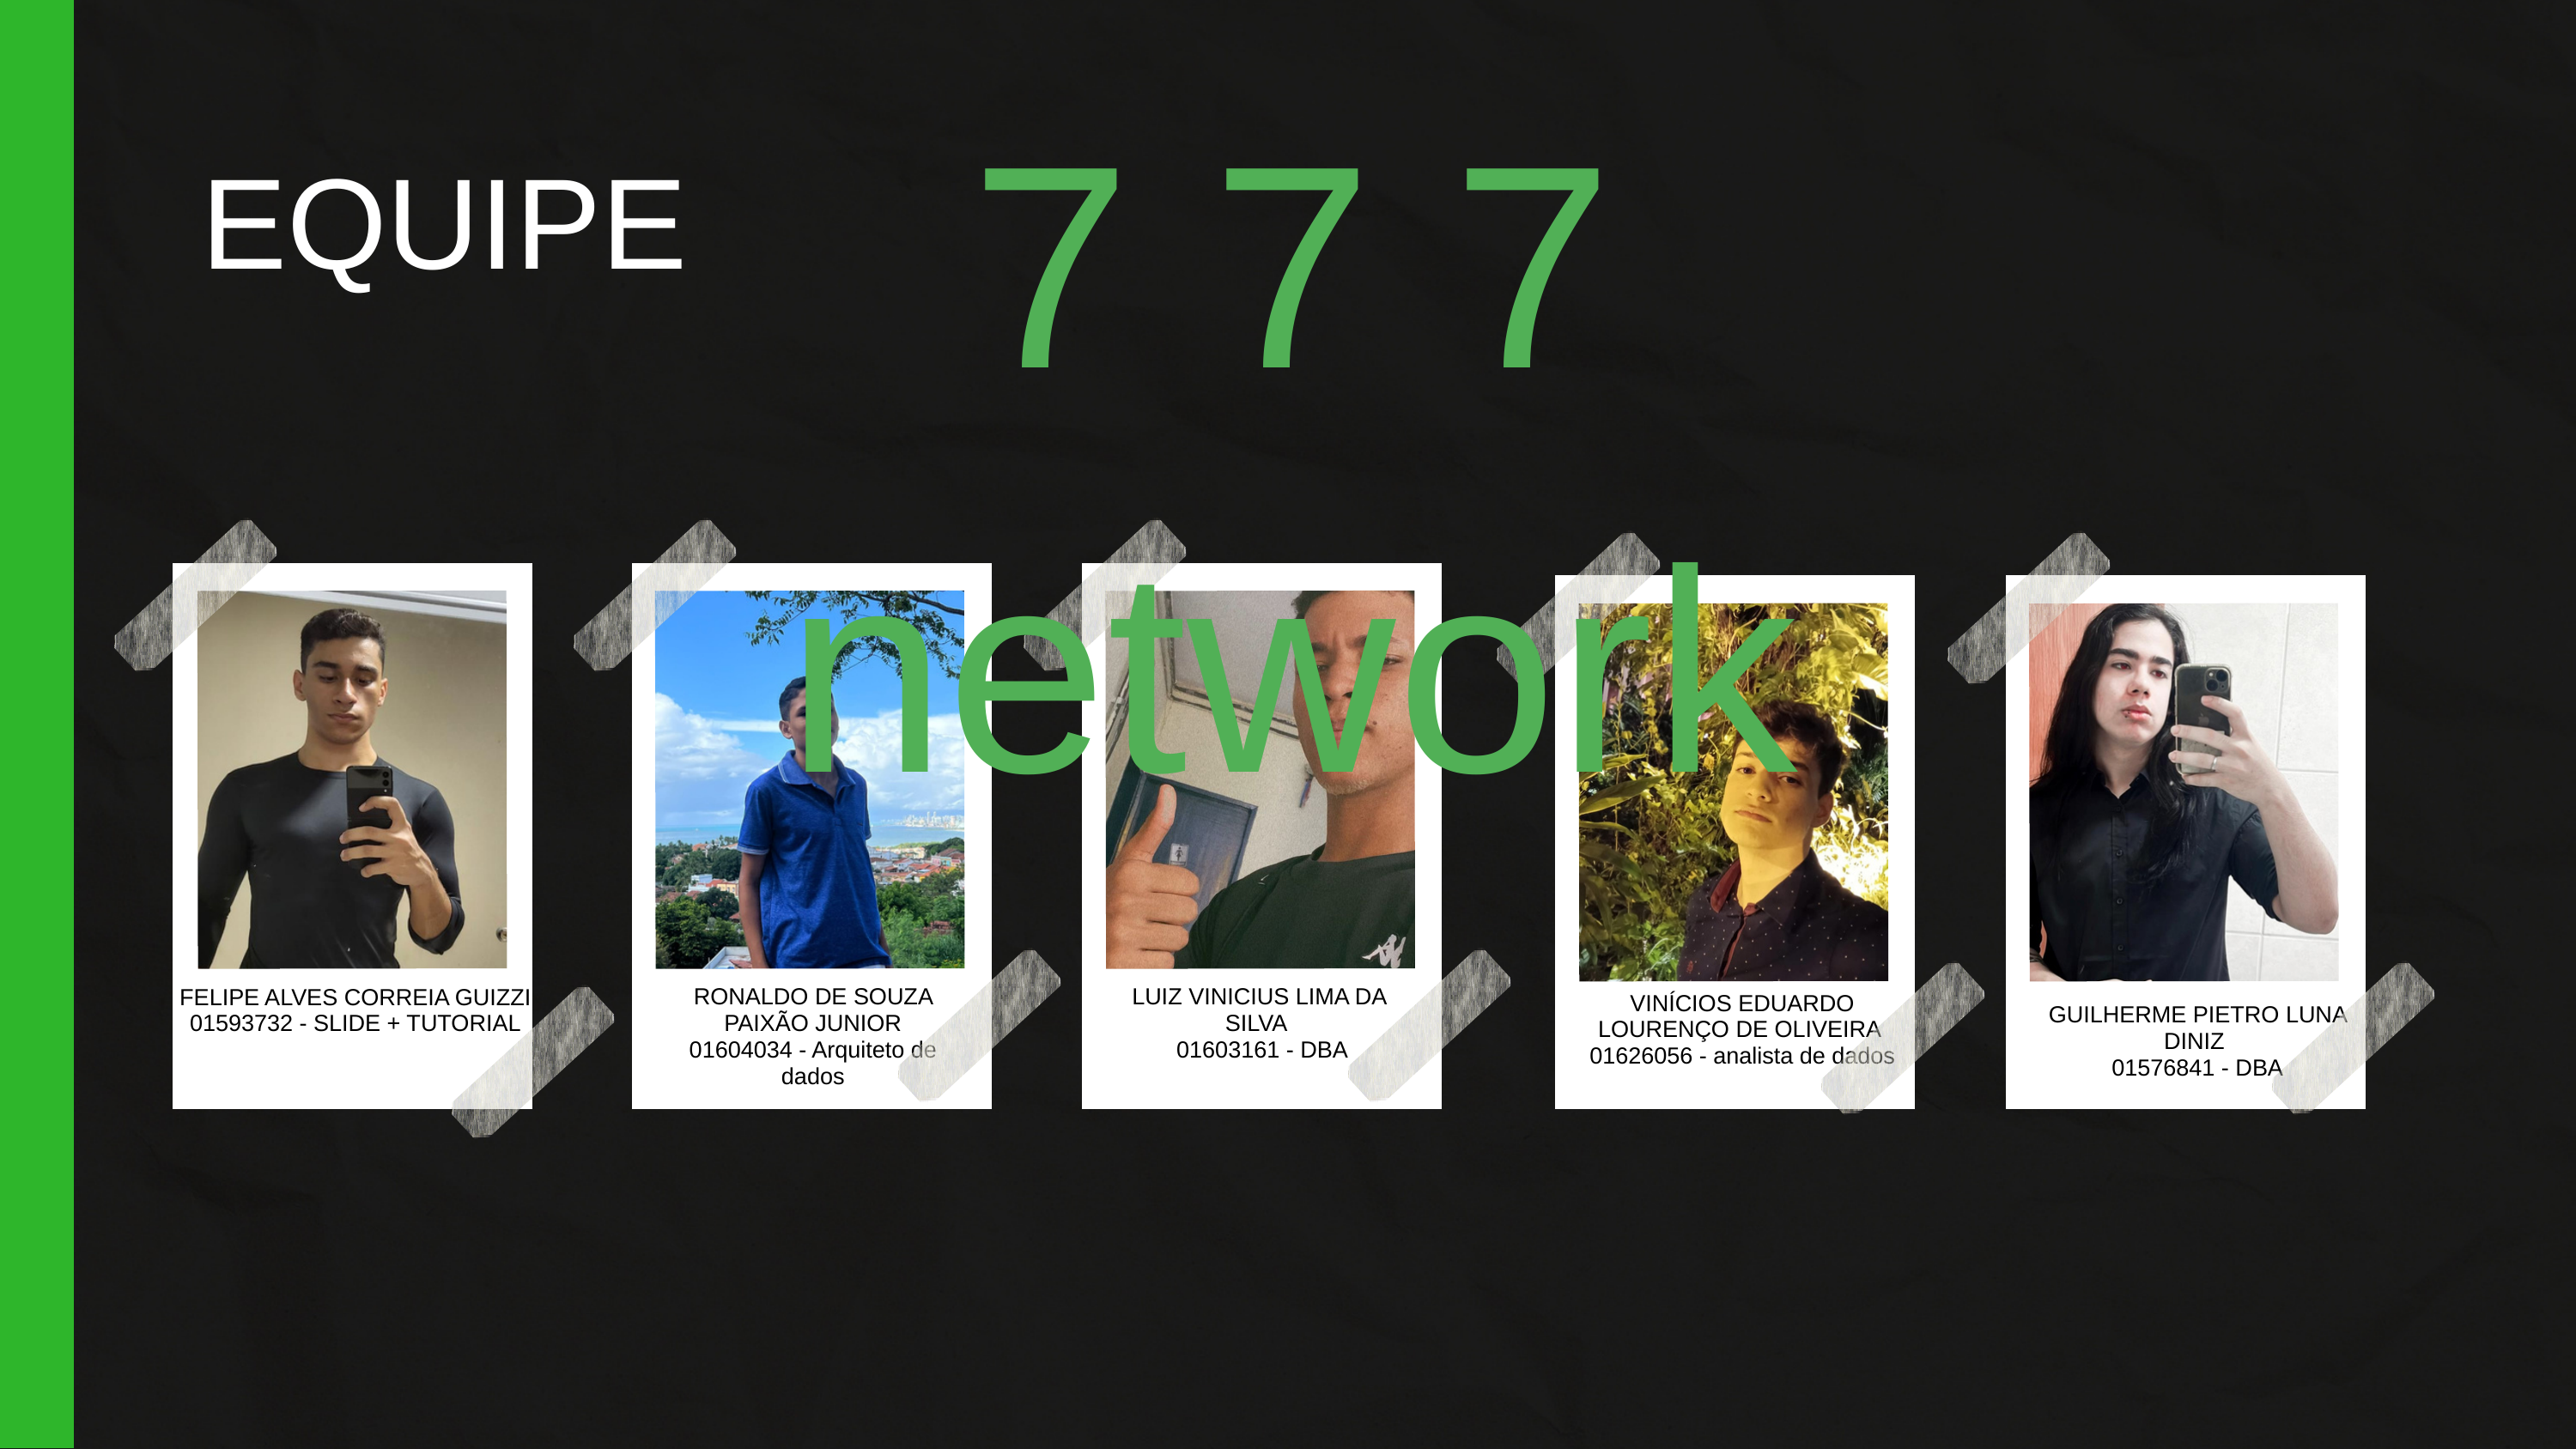

7 7 7 network
EQUIPE

LUIZ VINICIUS LIMA DA SILVA
 01603161 - DBA

RONALDO DE SOUZA PAIXÃO JUNIOR
01604034 - Arquiteto de dados

FELIPE ALVES CORREIA GUIZZI
01593732 - SLIDE + TUTORIAL

VINÍCIOS EDUARDO LOURENÇO DE OLIVEIRA  01626056 - analista de dados

GUILHERME PIETRO LUNA DINIZ
01576841 - DBA